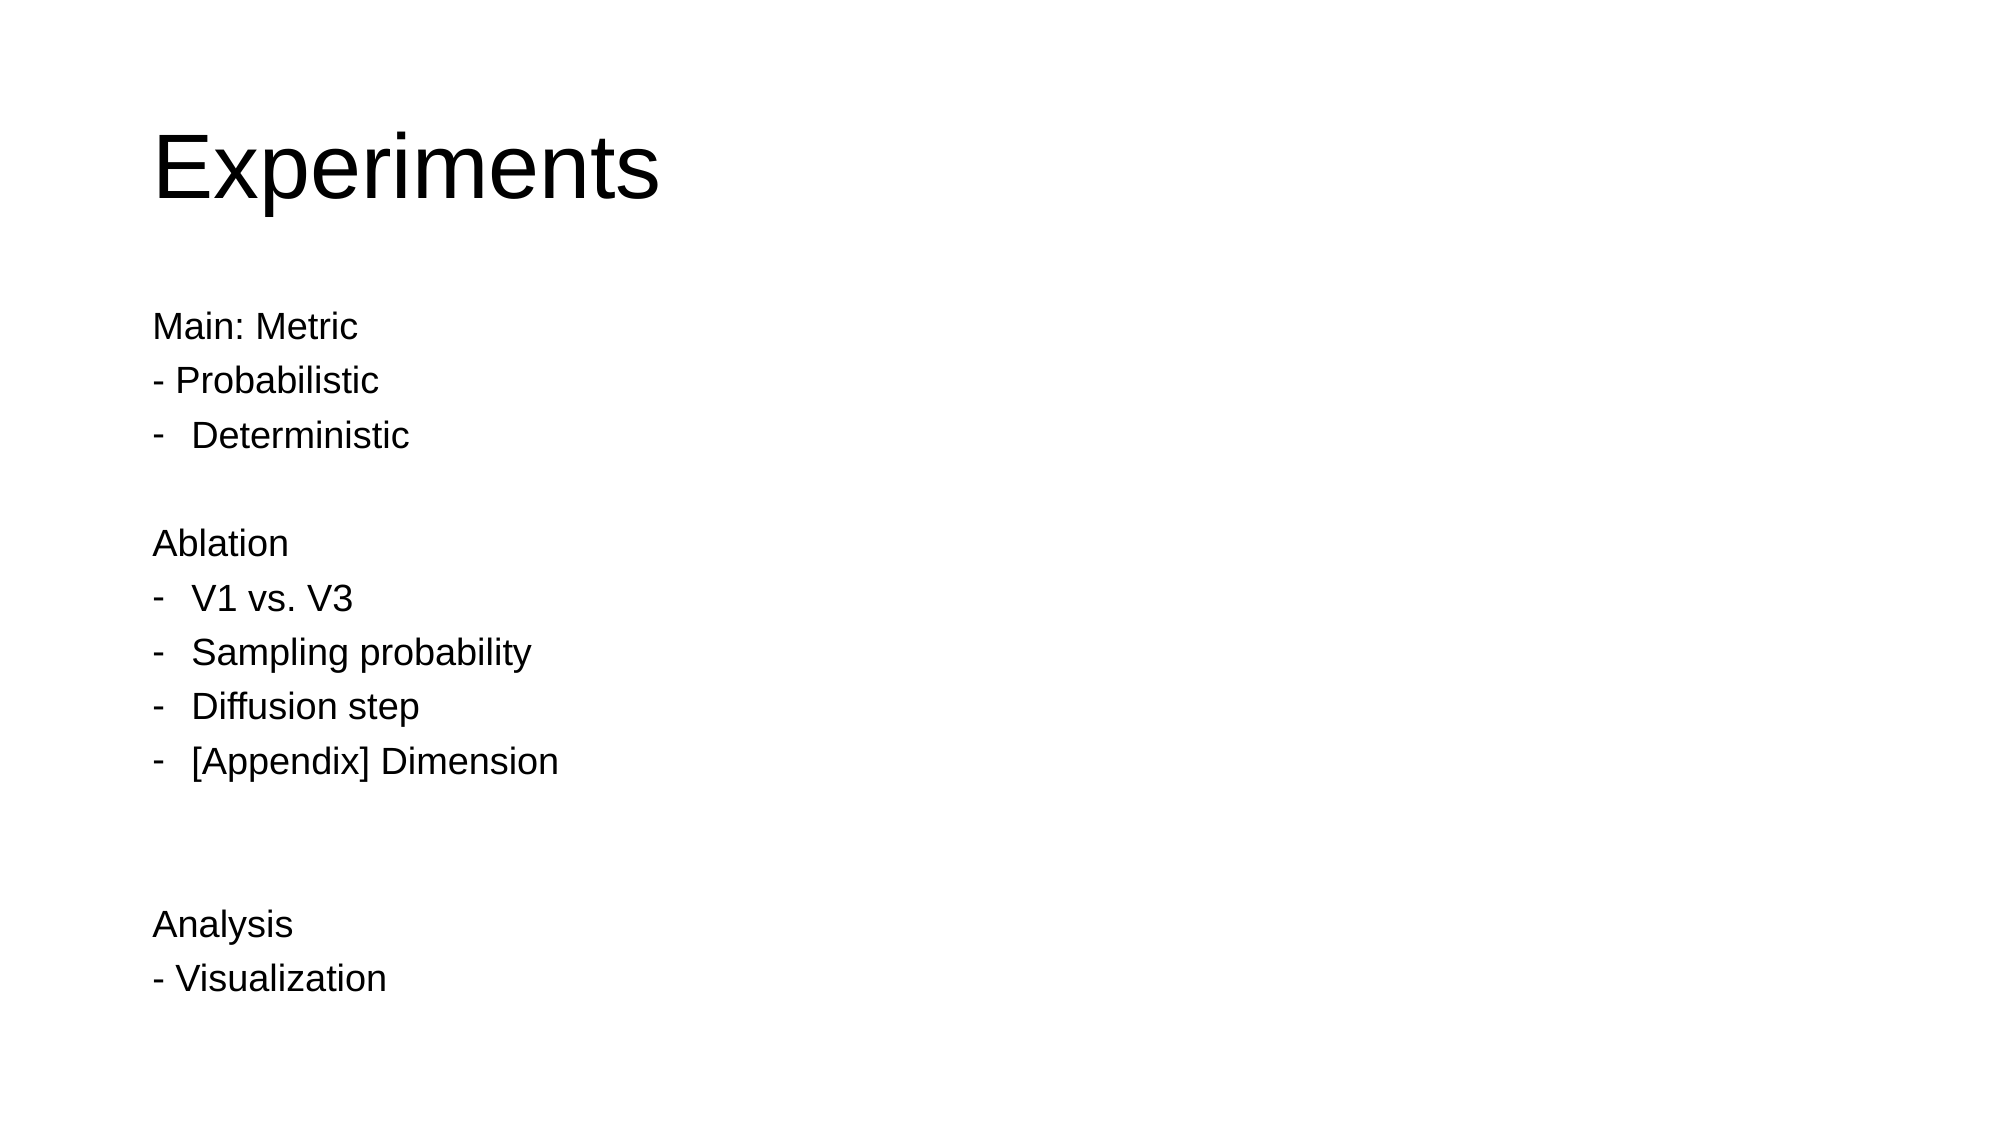

# Experiments
Main: Metric
- Probabilistic
Deterministic

Ablation
V1 vs. V3
Sampling probability
Diffusion step
[Appendix] Dimension

Analysis
- Visualization